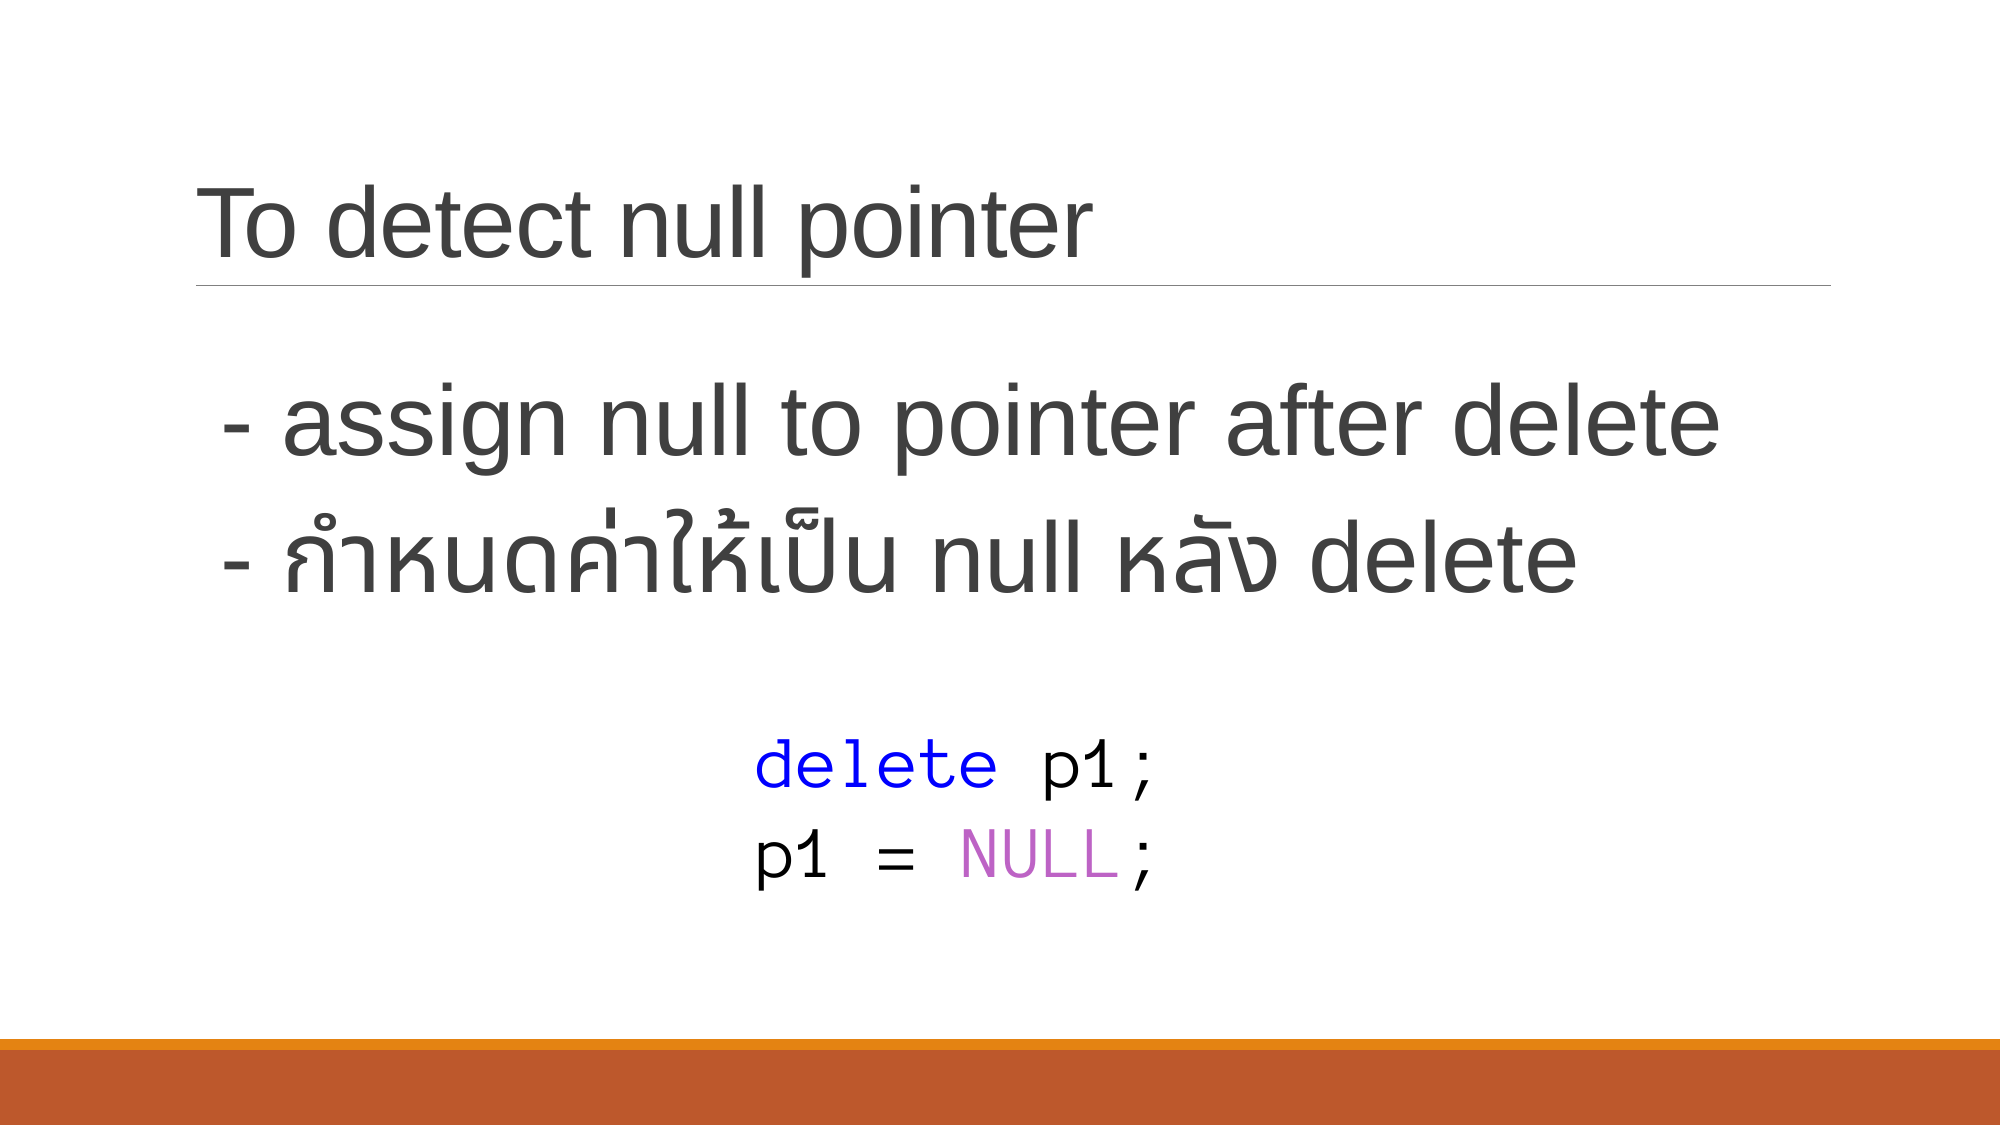

# To detect null pointer
- assign null to pointer after delete
- กำหนดค่าให้เป็น null หลัง delete
    delete p1;
    p1 = NULL;